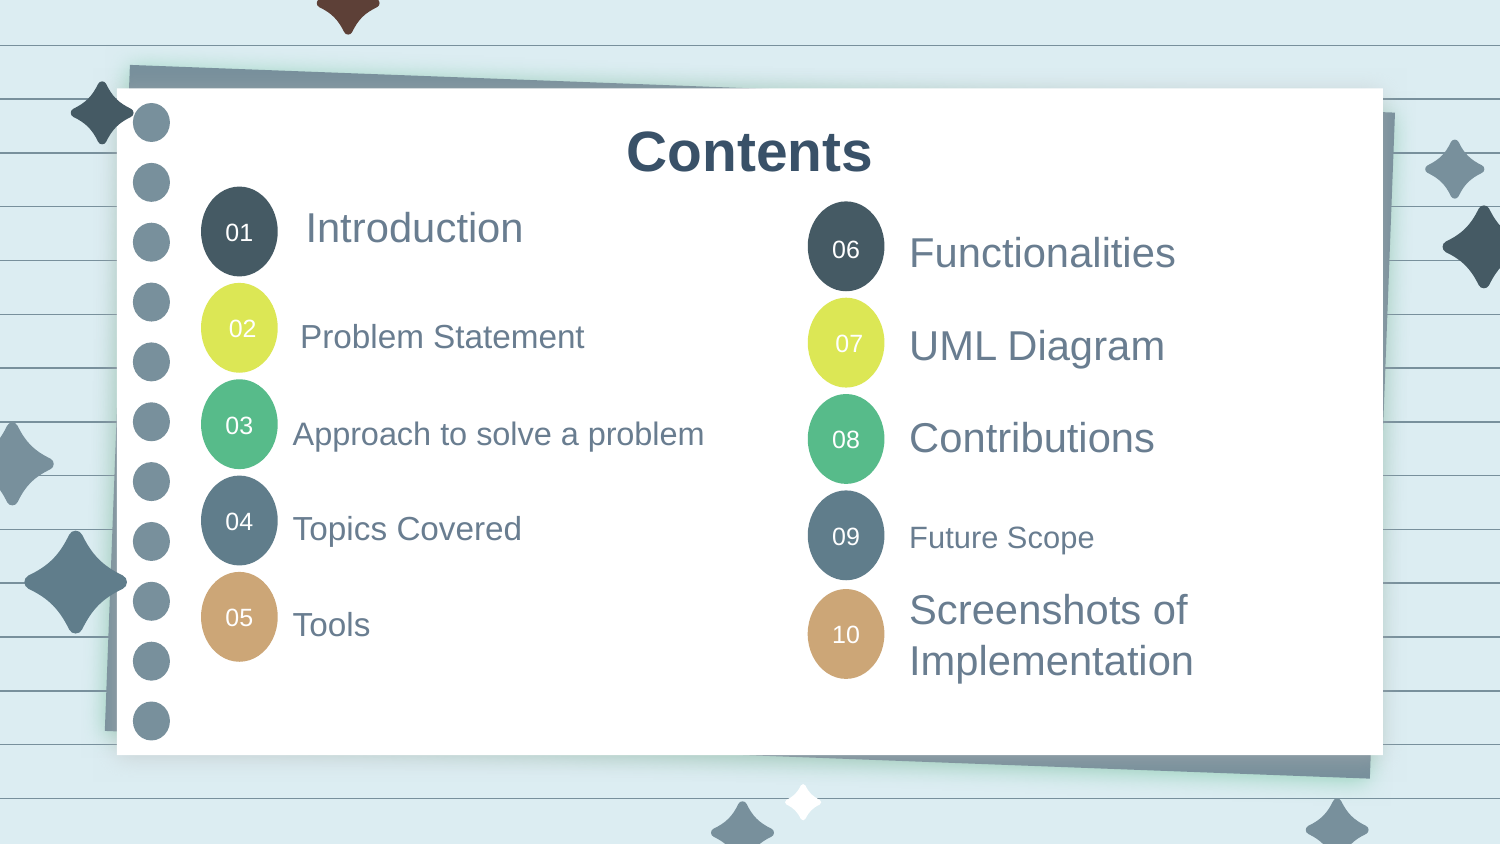

# Contents

Introduction

01

Functionalities
06

02
Problem Statement
UML Diagram
07

03
Contributions
Approach to solve a problem
08

04
Topics Covered
Future Scope
09
Screenshots of Implementation

05

Tools
10